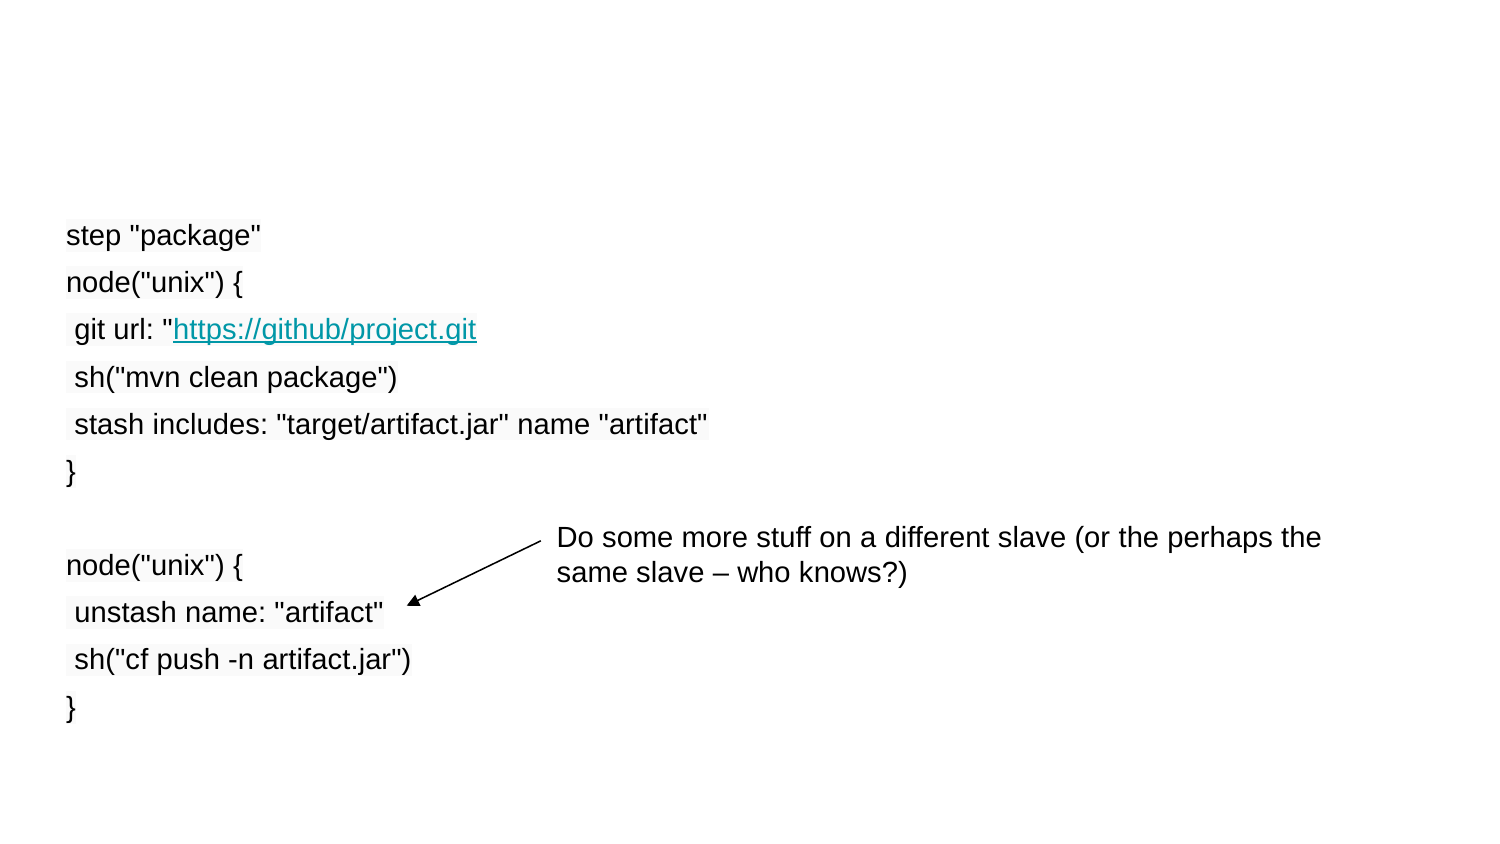

step "package"
node("unix") {
 git url: "https://github/project.git
 sh("mvn clean package")
 stash includes: "target/artifact.jar" name "artifact"
}

node("unix") {
 unstash name: "artifact"
 sh("cf push -n artifact.jar")
}
Do some more stuff on a different slave (or the perhaps the
same slave – who knows?)